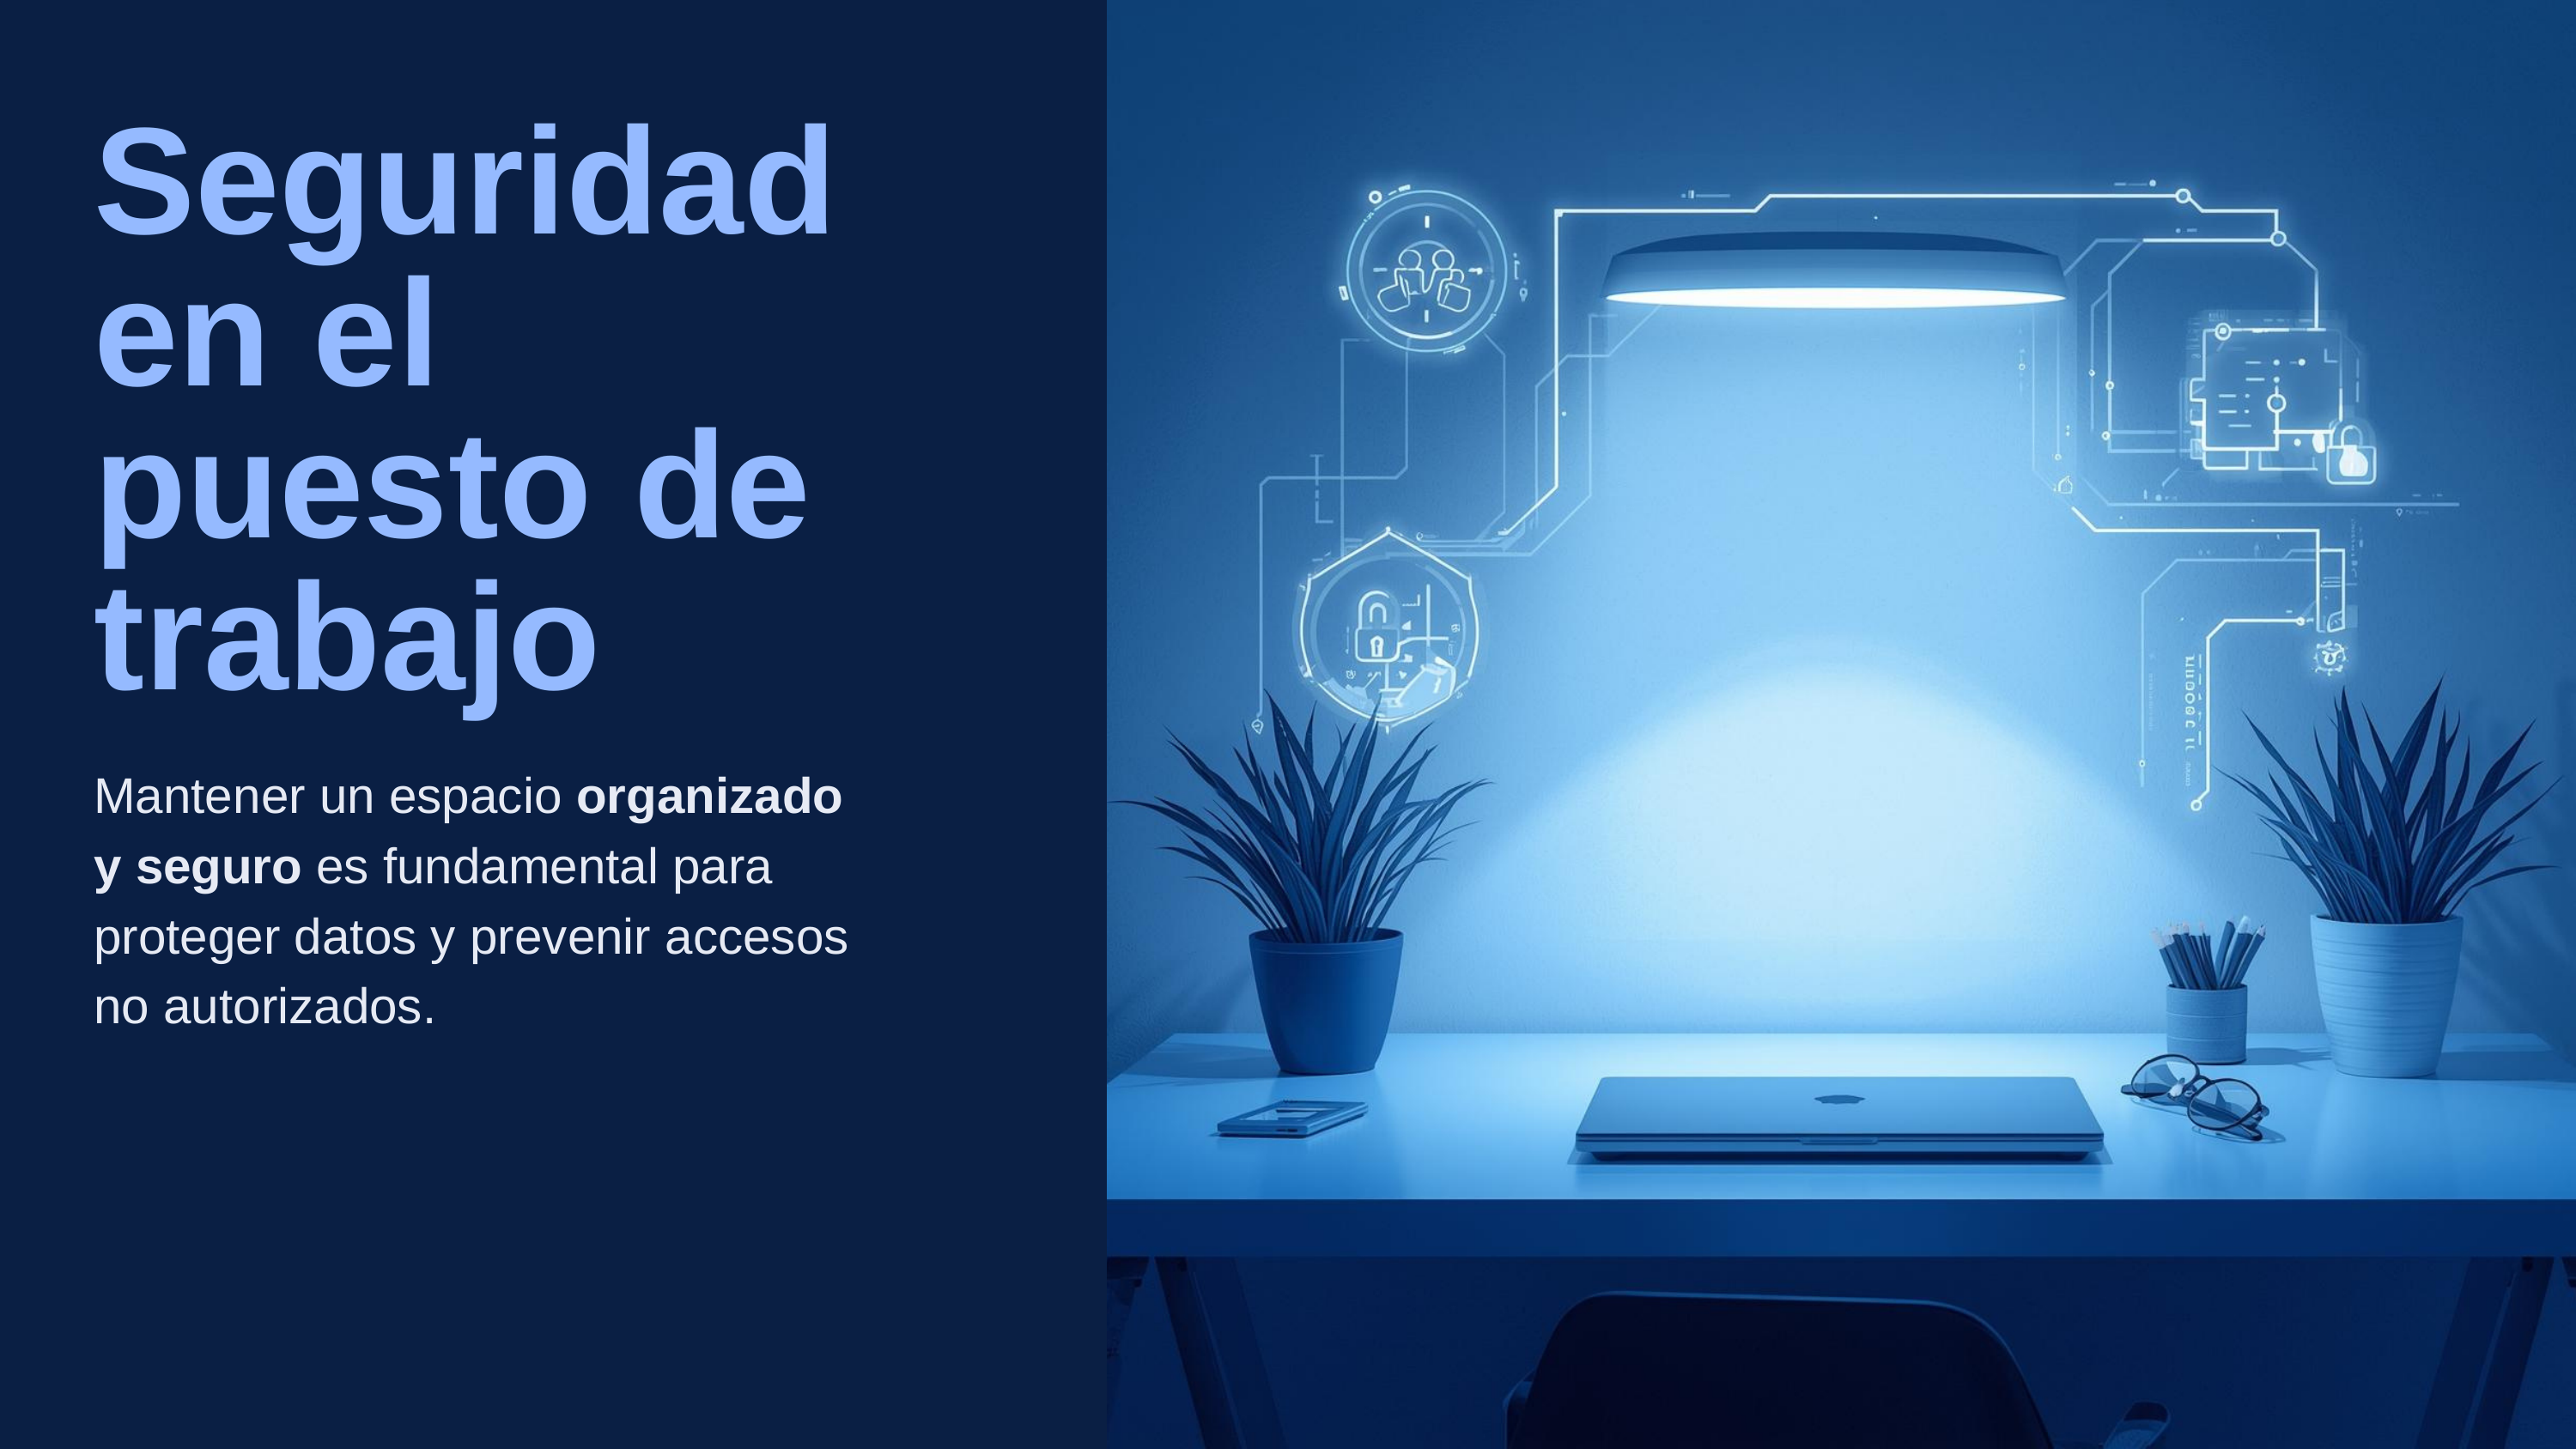

Seguridad en el puesto de trabajo
Mantener un espacio organizado y seguro es fundamental para proteger datos y prevenir accesos no autorizados.